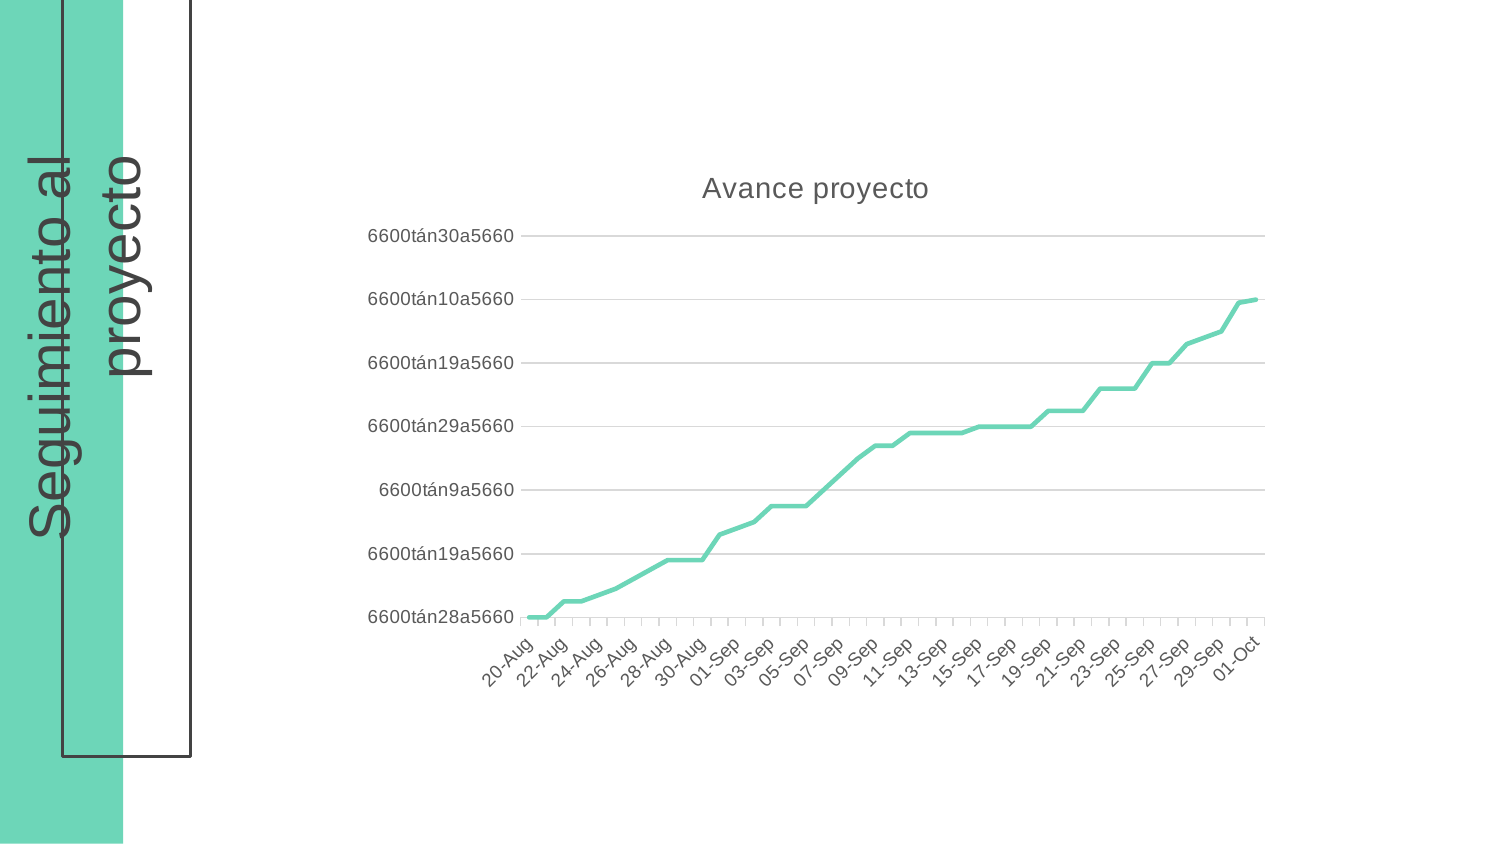

### Chart: Avance proyecto

| Category |  |
|---|---|
| 44063 | 0.0 |
| 44064 | 0.0 |
| 44065 | 5.0 |
| 44066 | 5.0 |
| 44067 | 7.0 |
| 44068 | 9.0 |
| 44069 | 12.0 |
| 44070 | 15.0 |
| 44071 | 18.0 |
| 44072 | 18.0 |
| 44073 | 18.0 |
| 44074 | 26.0 |
| 44075 | 28.0 |
| 44076 | 30.0 |
| 44077 | 35.0 |
| 44078 | 35.0 |
| 44079 | 35.0 |
| 44080 | 40.0 |
| 44081 | 45.0 |
| 44082 | 50.0 |
| 44083 | 54.0 |
| 44084 | 54.0 |
| 44085 | 58.0 |
| 44086 | 58.0 |
| 44087 | 58.0 |
| 44088 | 58.0 |
| 44089 | 60.0 |
| 44090 | 60.0 |
| 44091 | 60.0 |
| 44092 | 60.0 |
| 44093 | 65.0 |
| 44094 | 65.0 |
| 44095 | 65.0 |
| 44096 | 72.0 |
| 44097 | 72.0 |
| 44098 | 72.0 |
| 44099 | 80.0 |
| 44100 | 80.0 |
| 44101 | 86.0 |
| 44102 | 88.0 |
| 44103 | 90.0 |
| 44104 | 99.0 |
| 44105 | 100.0 |
# Seguimiento al proyecto